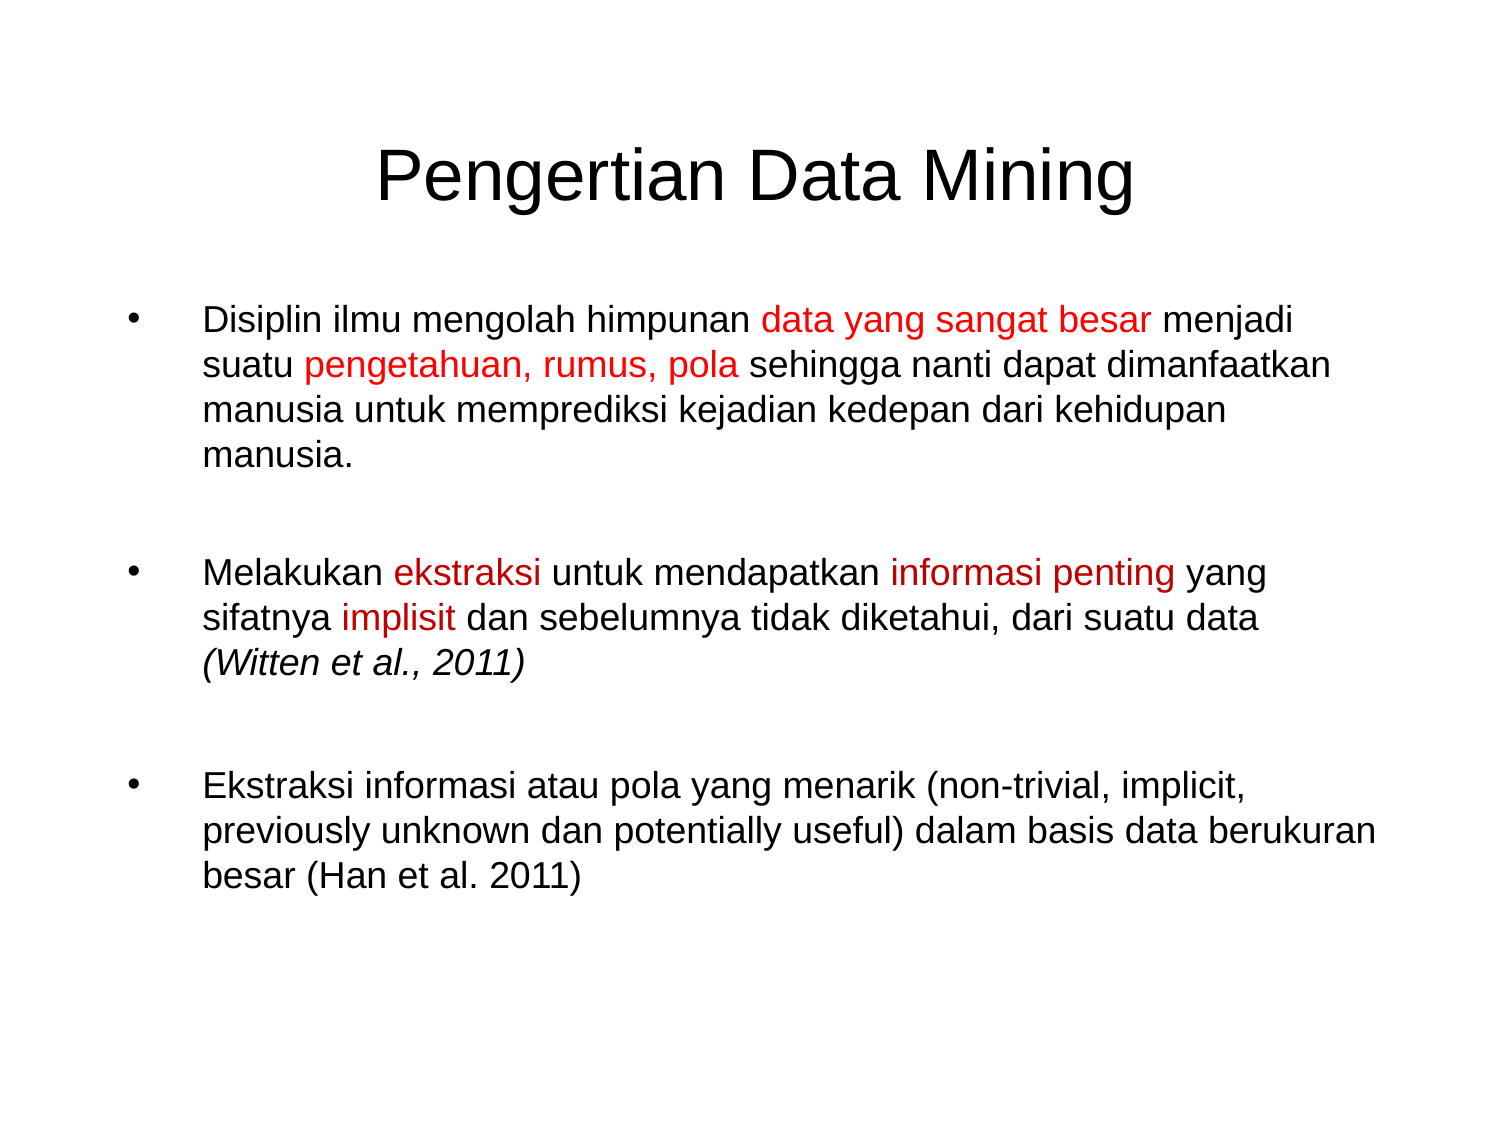

Pengertian Data Mining
Disiplin ilmu mengolah himpunan data yang sangat besar menjadi suatu pengetahuan, rumus, pola sehingga nanti dapat dimanfaatkan manusia untuk memprediksi kejadian kedepan dari kehidupan manusia.
Melakukan ekstraksi untuk mendapatkan informasi penting yang sifatnya implisit dan sebelumnya tidak diketahui, dari suatu data (Witten et al., 2011)
Ekstraksi informasi atau pola yang menarik (non-trivial, implicit, previously unknown dan potentially useful) dalam basis data berukuran besar (Han et al. 2011)